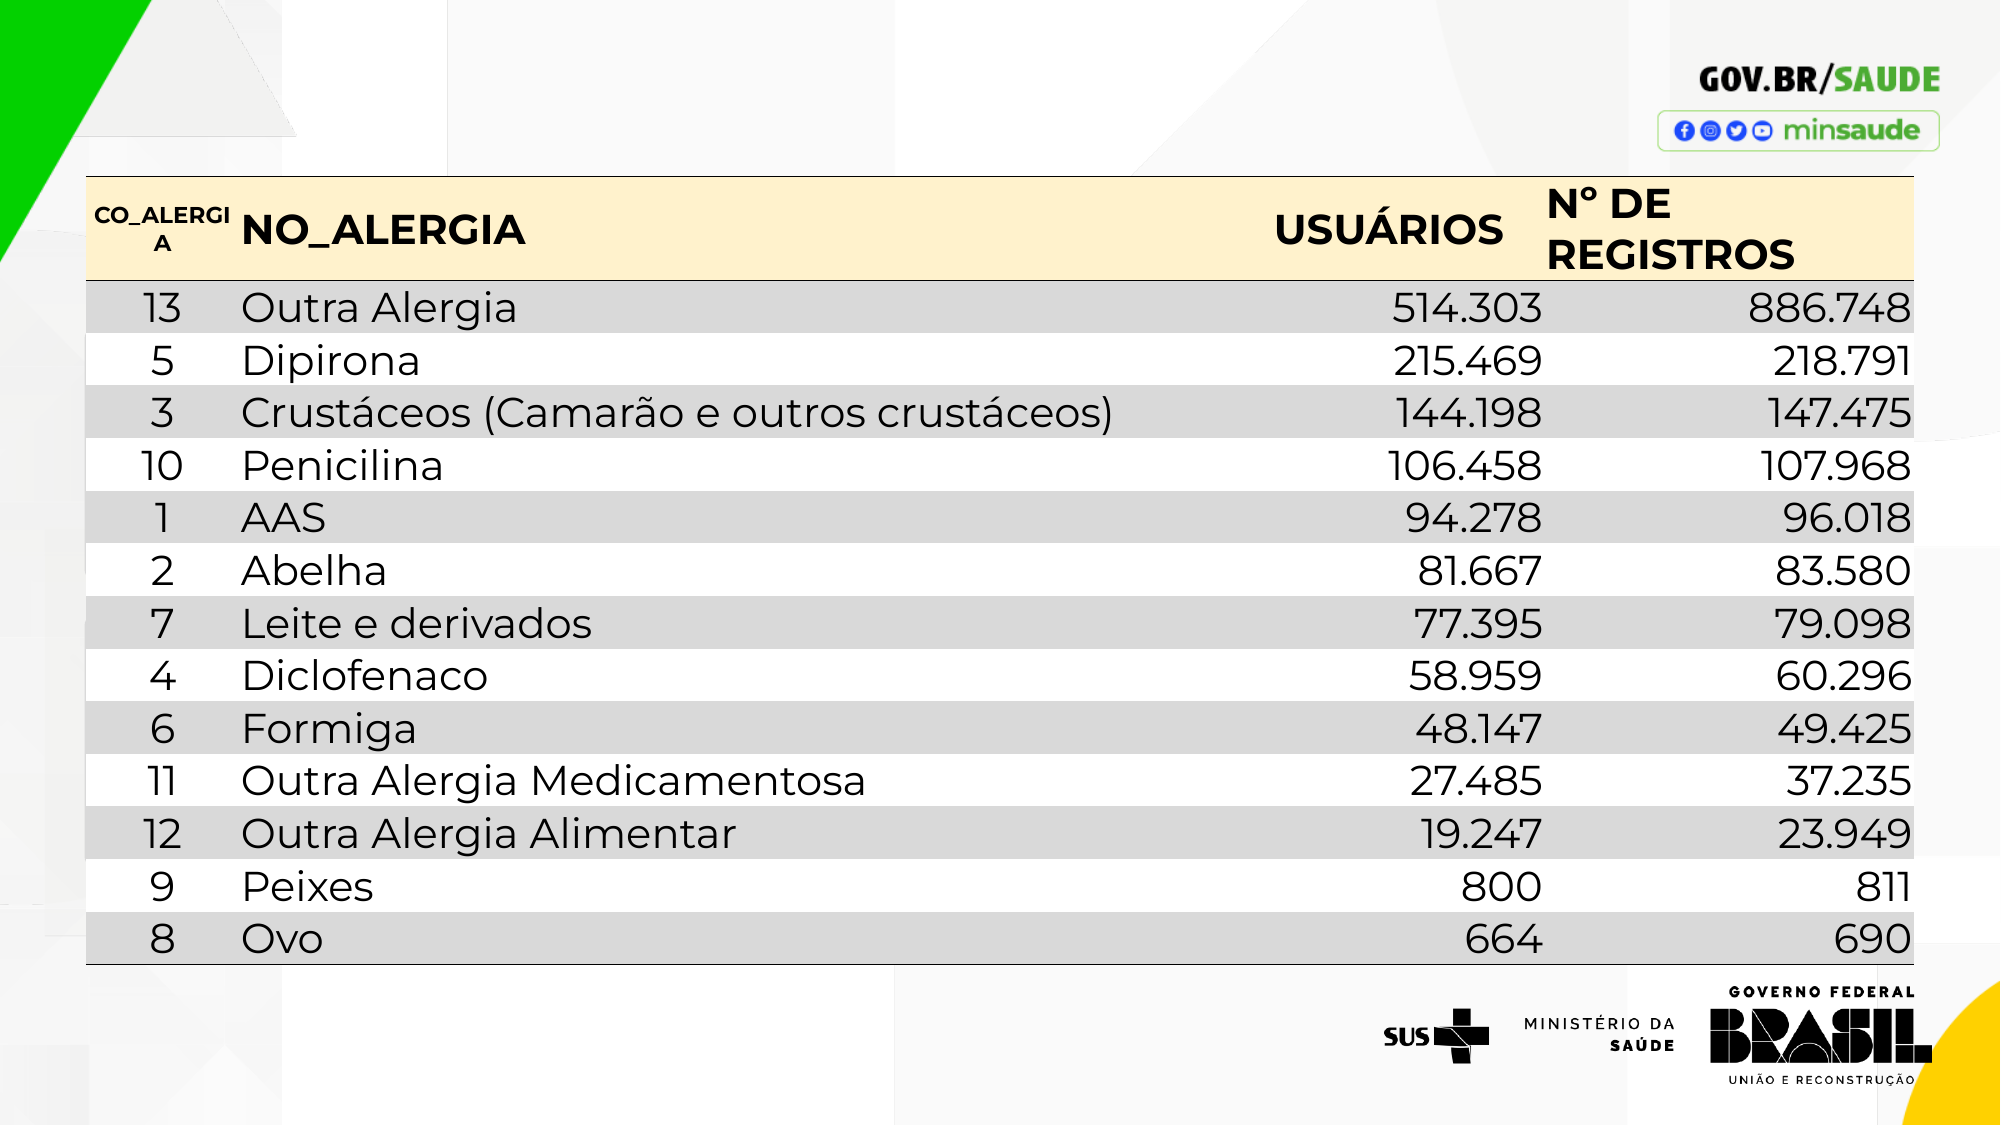

Status / Informes
| CO\_ALERGIA | NO\_ALERGIA | USUÁRIOS | Nº DE REGISTROS |
| --- | --- | --- | --- |
| 13 | Outra Alergia | 514.303 | 886.748 |
| 5 | Dipirona | 215.469 | 218.791 |
| 3 | Crustáceos (Camarão e outros crustáceos) | 144.198 | 147.475 |
| 10 | Penicilina | 106.458 | 107.968 |
| 1 | AAS | 94.278 | 96.018 |
| 2 | Abelha | 81.667 | 83.580 |
| 7 | Leite e derivados | 77.395 | 79.098 |
| 4 | Diclofenaco | 58.959 | 60.296 |
| 6 | Formiga | 48.147 | 49.425 |
| 11 | Outra Alergia Medicamentosa | 27.485 | 37.235 |
| 12 | Outra Alergia Alimentar | 19.247 | 23.949 |
| 9 | Peixes | 800 | 811 |
| 8 | Ovo | 664 | 690 |
Ata do PC aprovada (link);
Retomada do Laboratório OCL
CGIIS
Reunião OPAS.
Cooperação Portugal.
CGIIS
Alergias Conecte SUS
CBARA
CGIIS e HSL
Alteração do plano de trabalho e OBM
CGIIS e HSL
Tabelas OBM
CGIIS e HSL